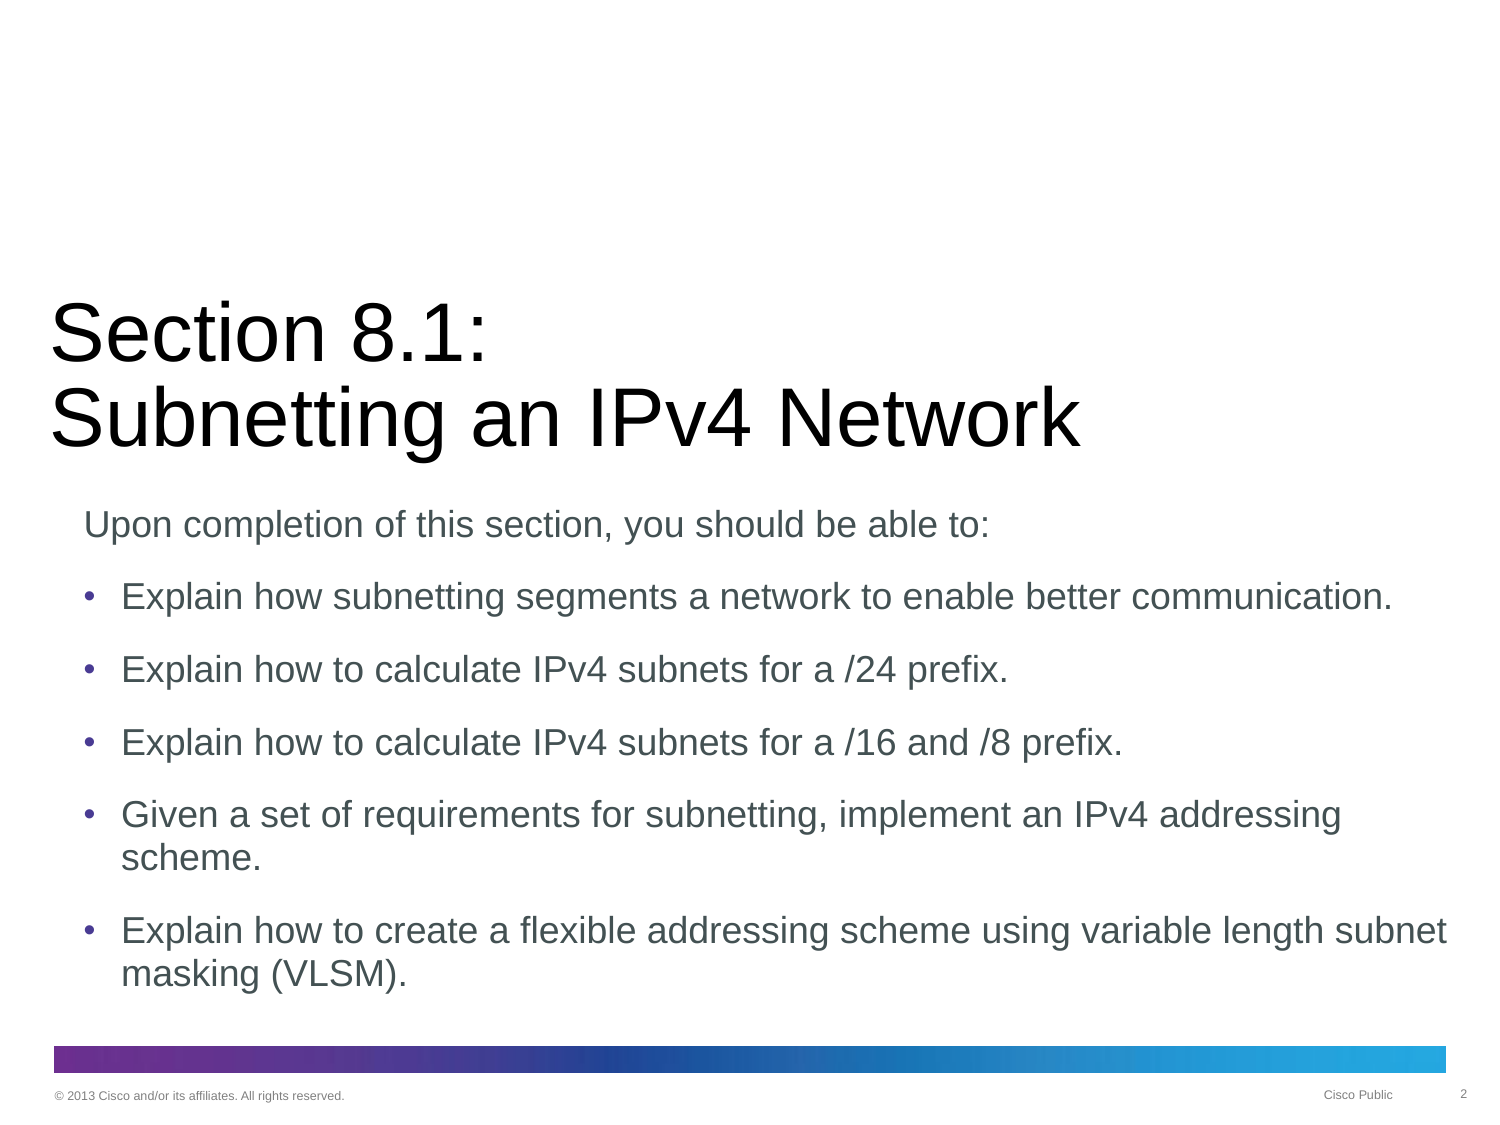

# Section 8.1: Subnetting an IPv4 Network
Upon completion of this section, you should be able to:
Explain how subnetting segments a network to enable better communication.
Explain how to calculate IPv4 subnets for a /24 prefix.
Explain how to calculate IPv4 subnets for a /16 and /8 prefix.
Given a set of requirements for subnetting, implement an IPv4 addressing scheme.
Explain how to create a flexible addressing scheme using variable length subnet masking (VLSM).